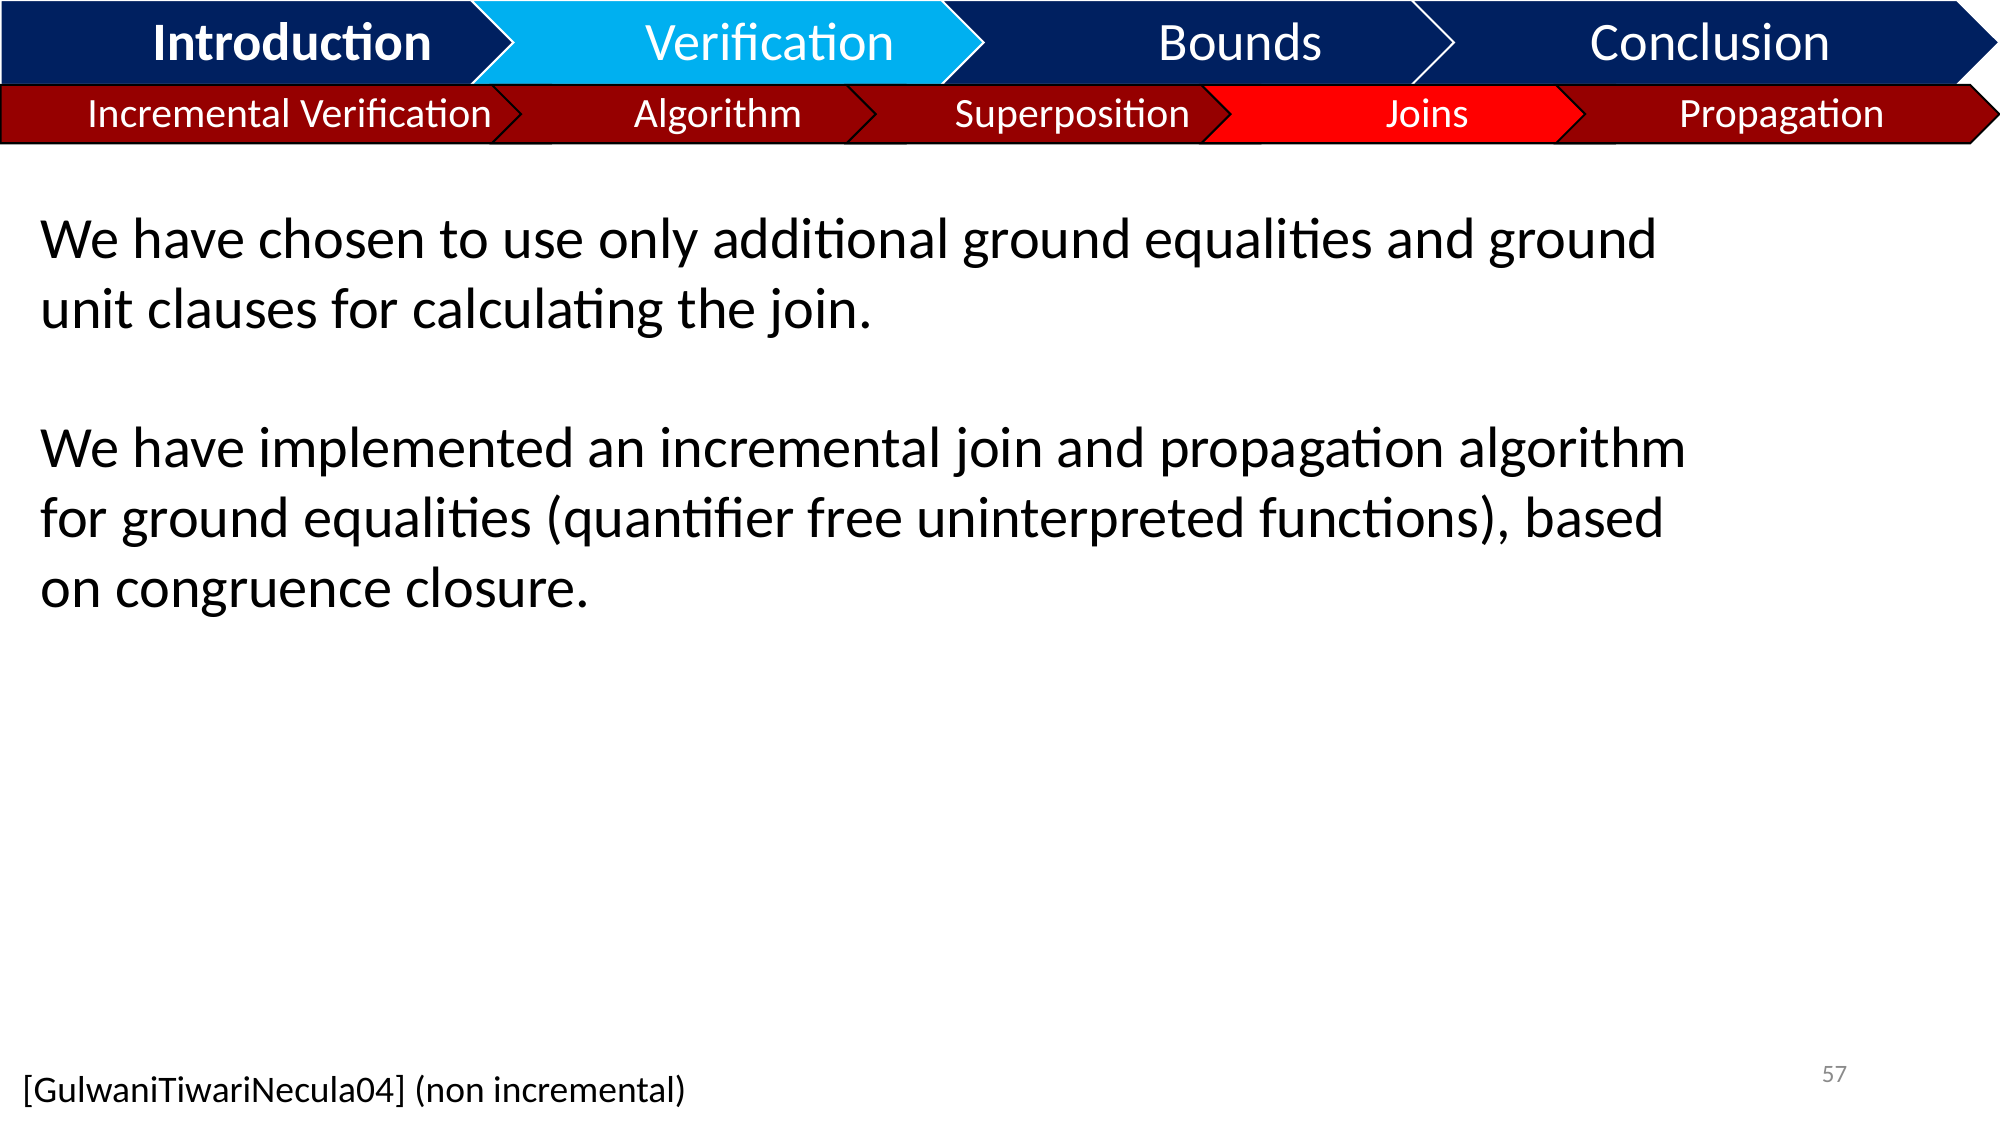

Introduction
Verification
Bounds
Conclusion
Incremental Verification
Algorithm
Superposition
Joins
Propagation
We have chosen to use only additional ground equalities and ground unit clauses for calculating the join.

We have implemented an incremental join and propagation algorithm for ground equalities (quantifier free uninterpreted functions), based on congruence closure.
57
[GulwaniTiwariNecula04] (non incremental)